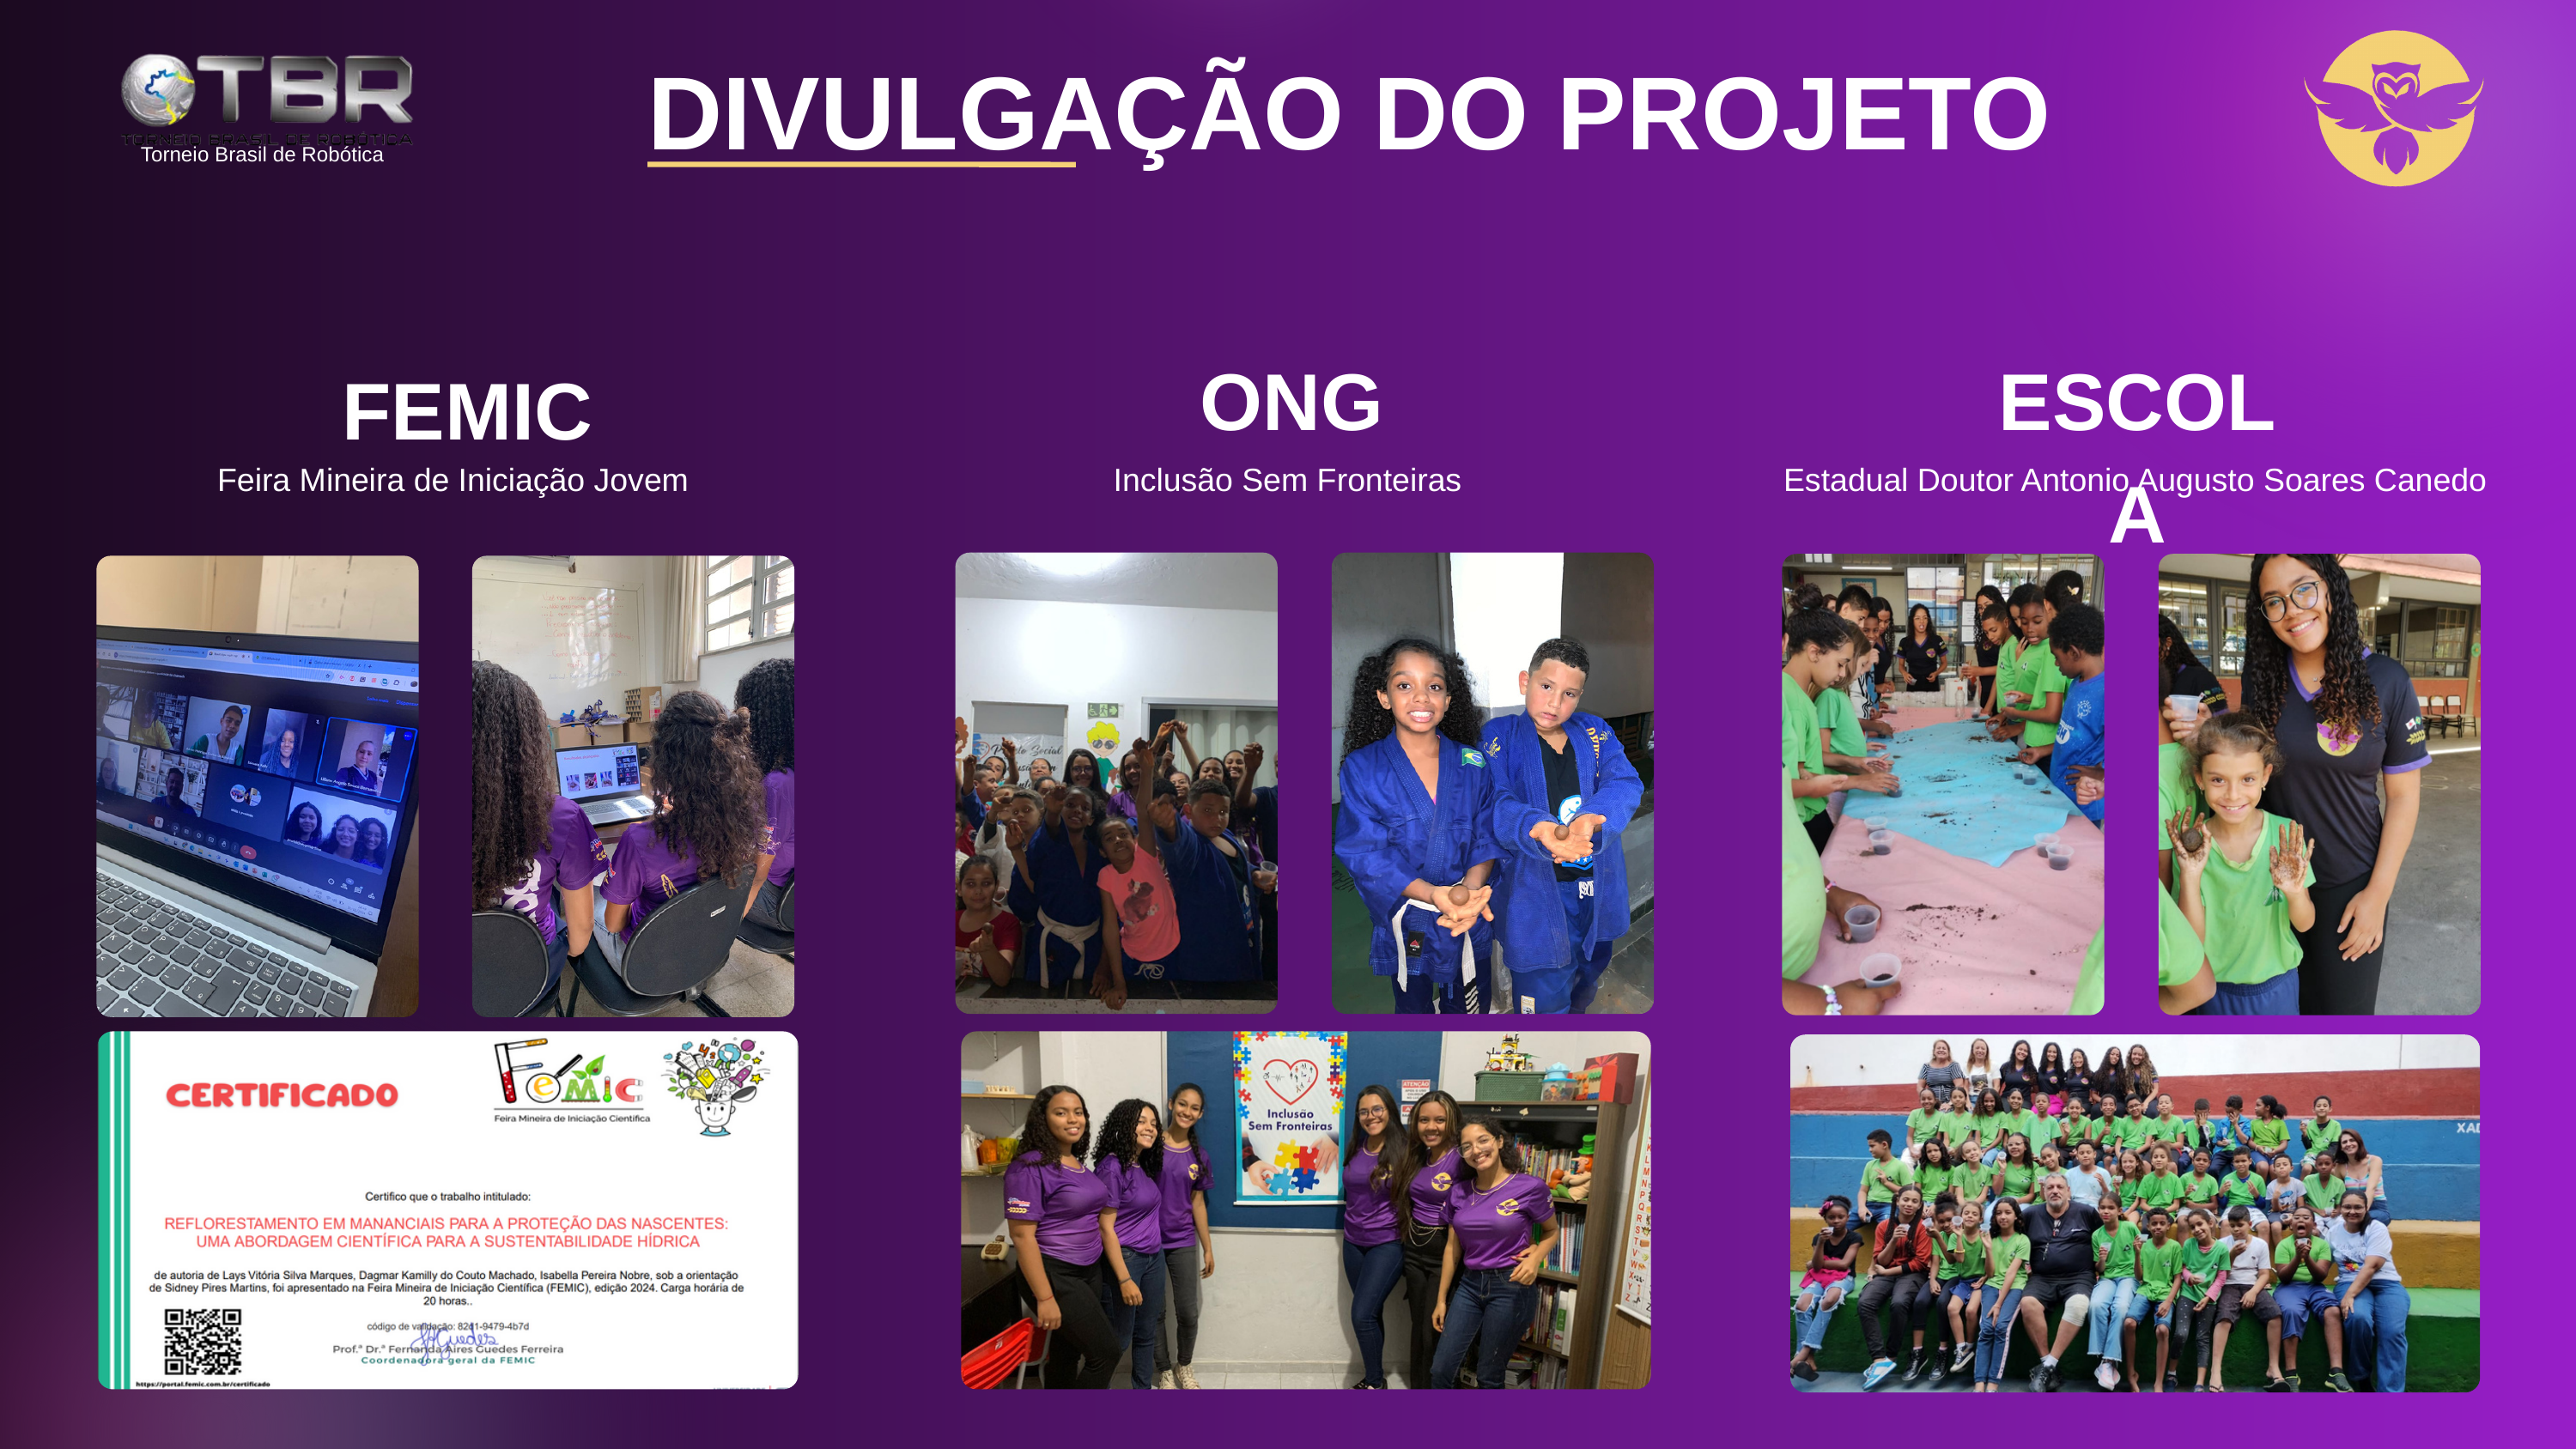

DIVULGAÇÃO DO PROJETO

Torneio Brasil de Robótica

ONG

ESCOLA
FEMIC

Feira Mineira de Iniciação Jovem
Inclusão Sem Fronteiras
Estadual Doutor Antonio Augusto Soares Canedo